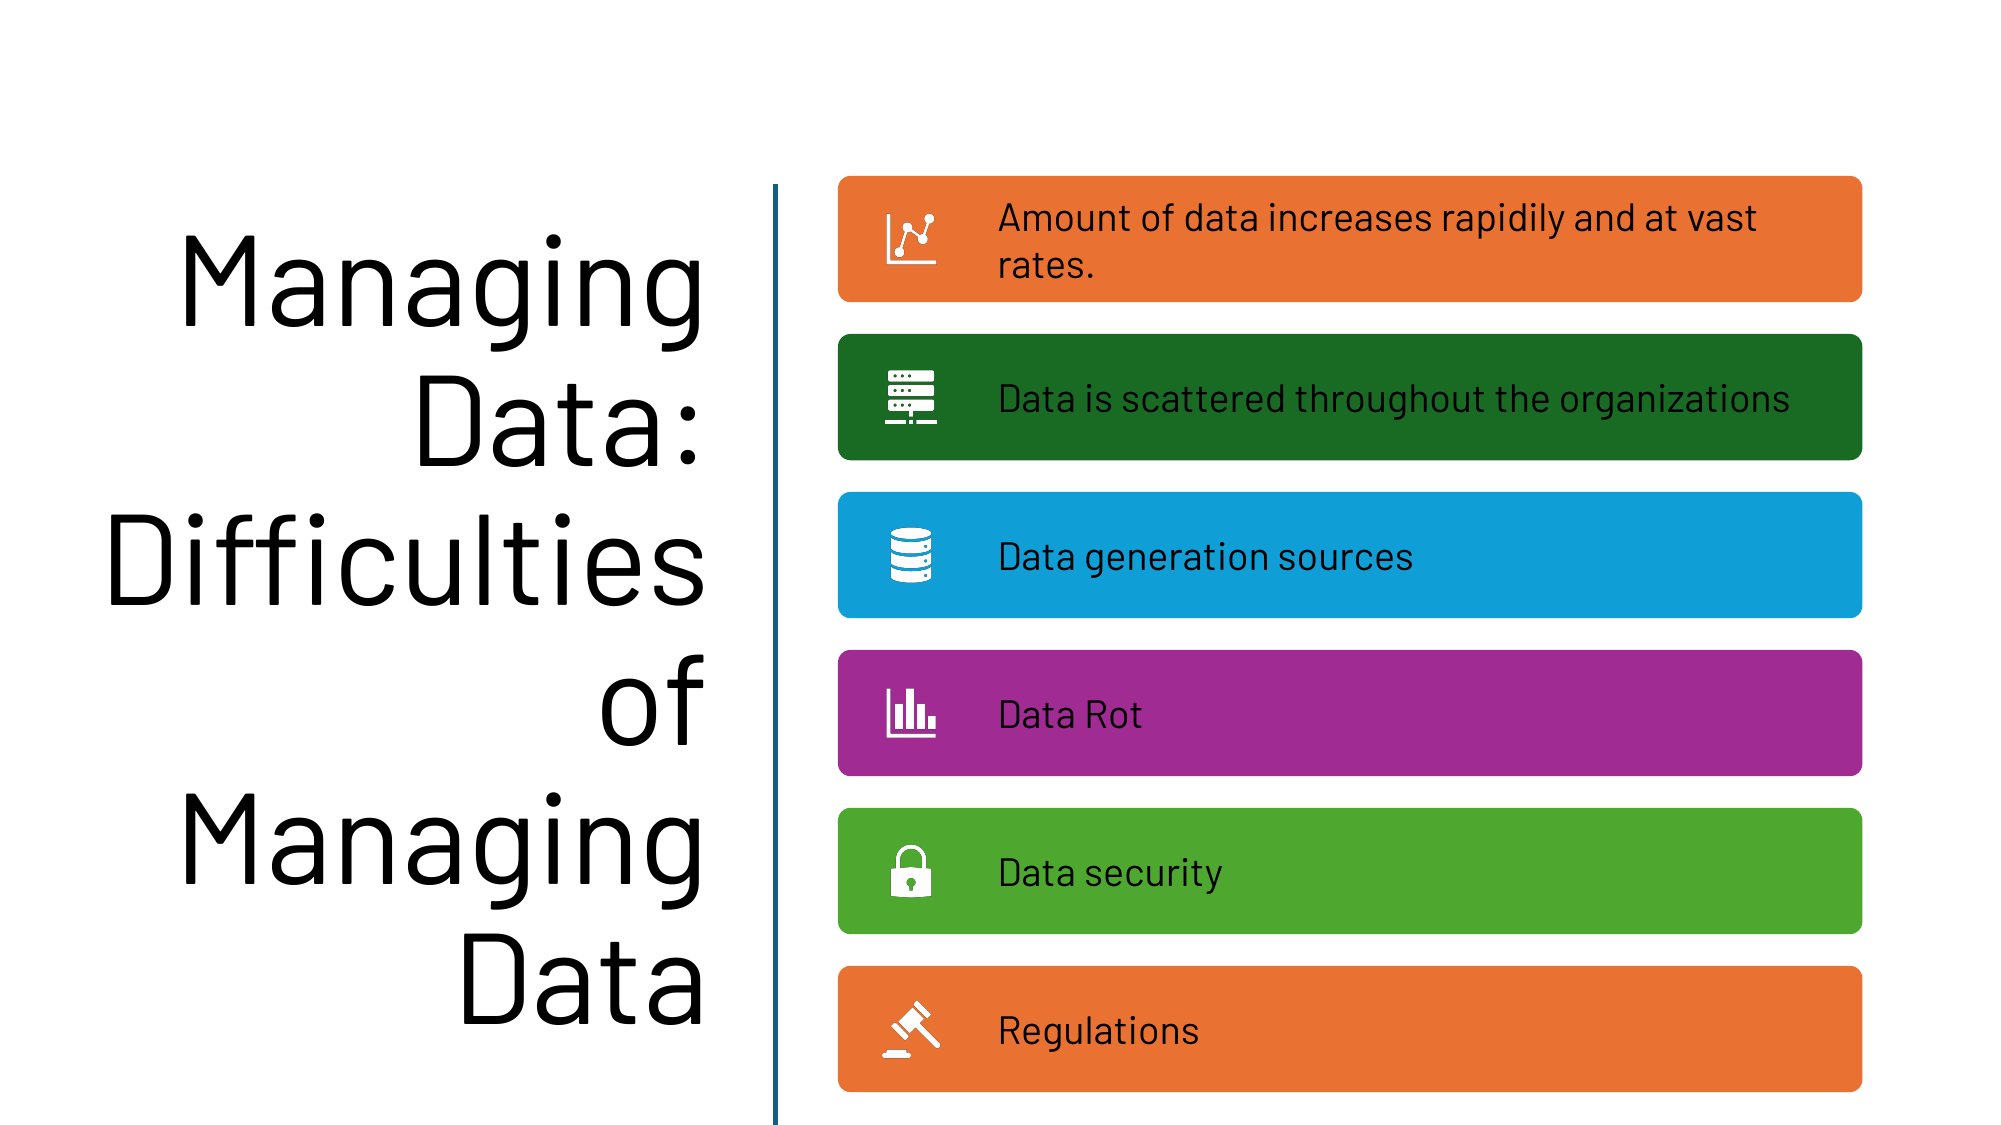

# Managing Data: Difficulties of Managing Data
Amount of data increases rapidily and at vast rates.
Data is scattered throughout the organizations
Data generation sources
Data Rot
Data security
Regulations